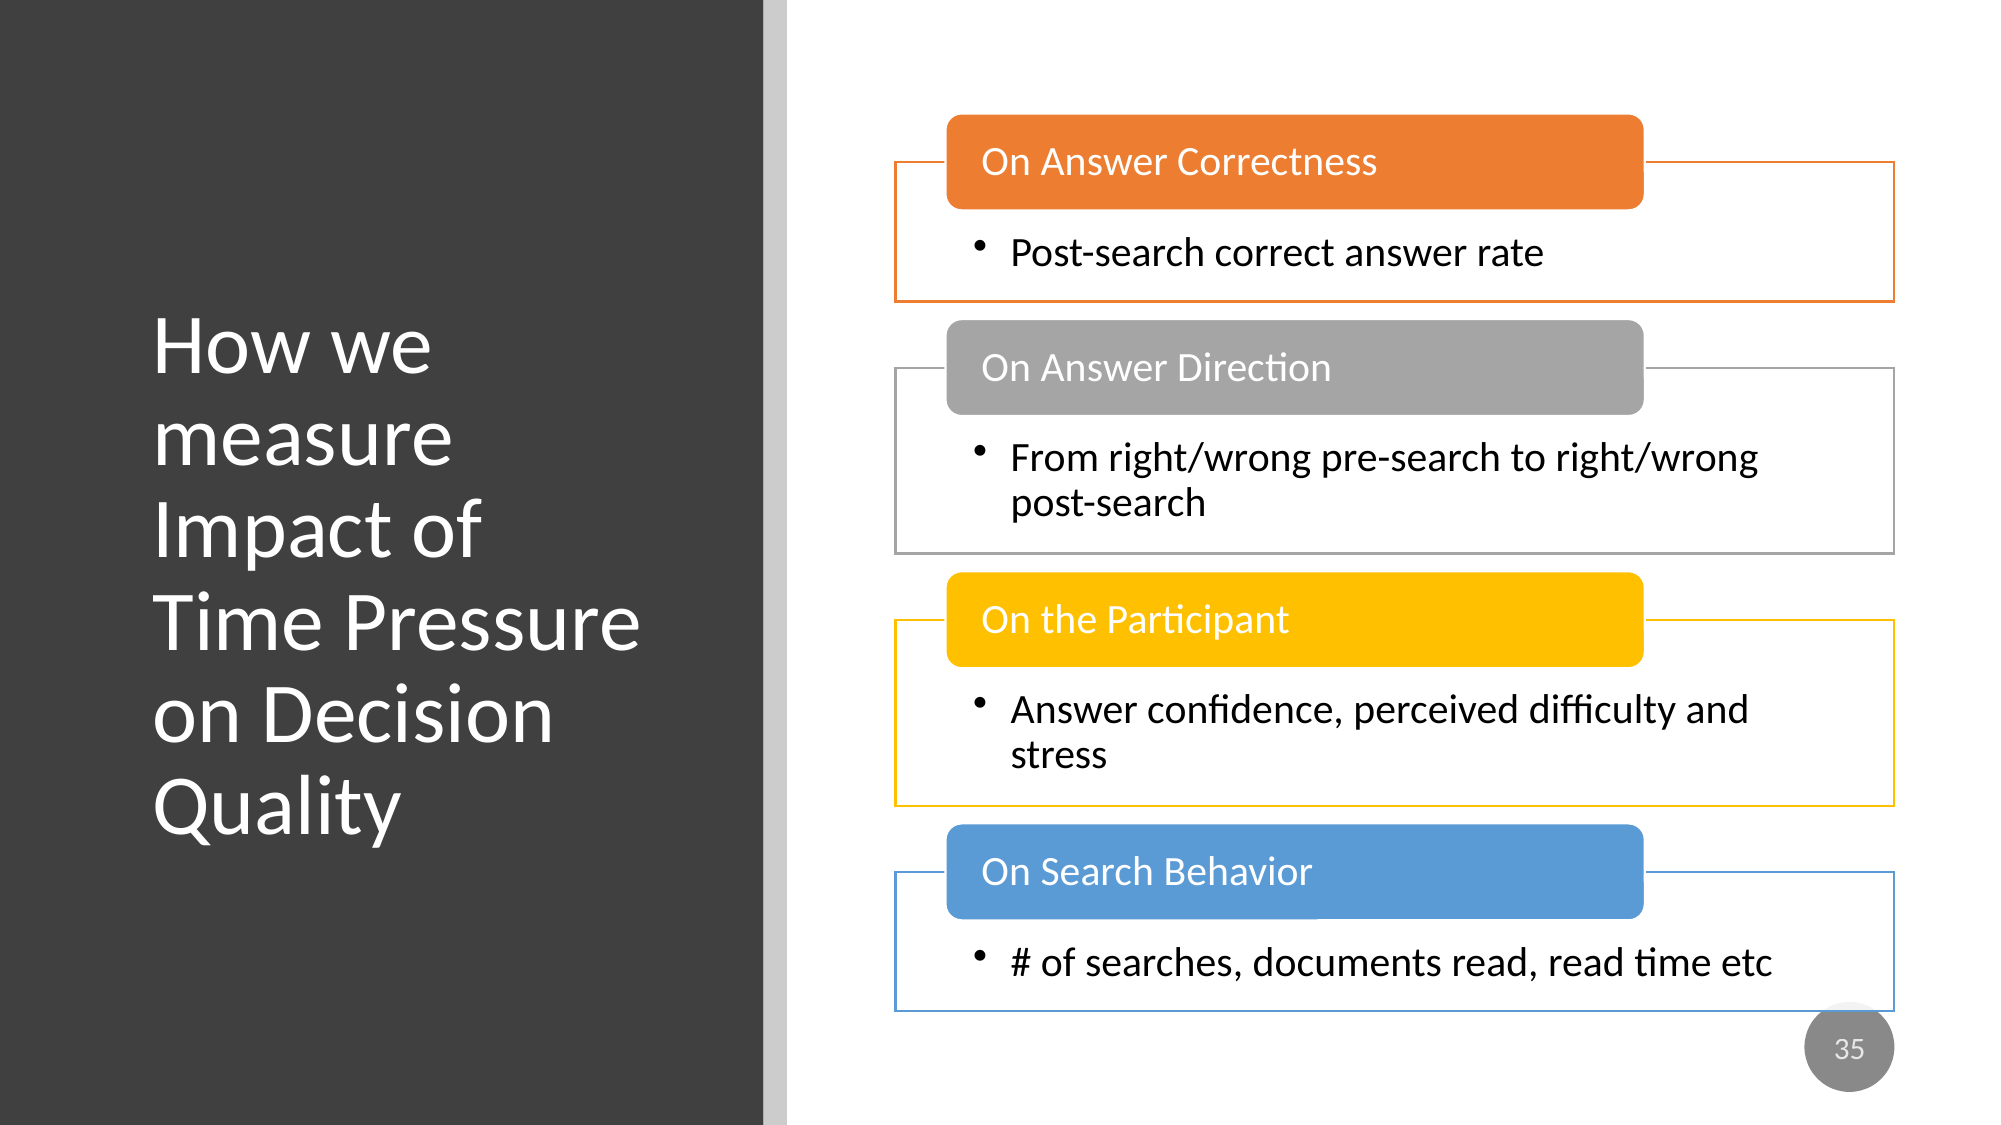

Post-search correct answer rate
On Answer Correctness
From right/wrong pre-search to right/wrong post-search
On Answer Direction
Answer confidence, perceived difficulty and stress
On the Participant
# of searches, documents read, read time etc
On Search Behavior
# How we measure Impact of Time Pressure on Decision Quality
35